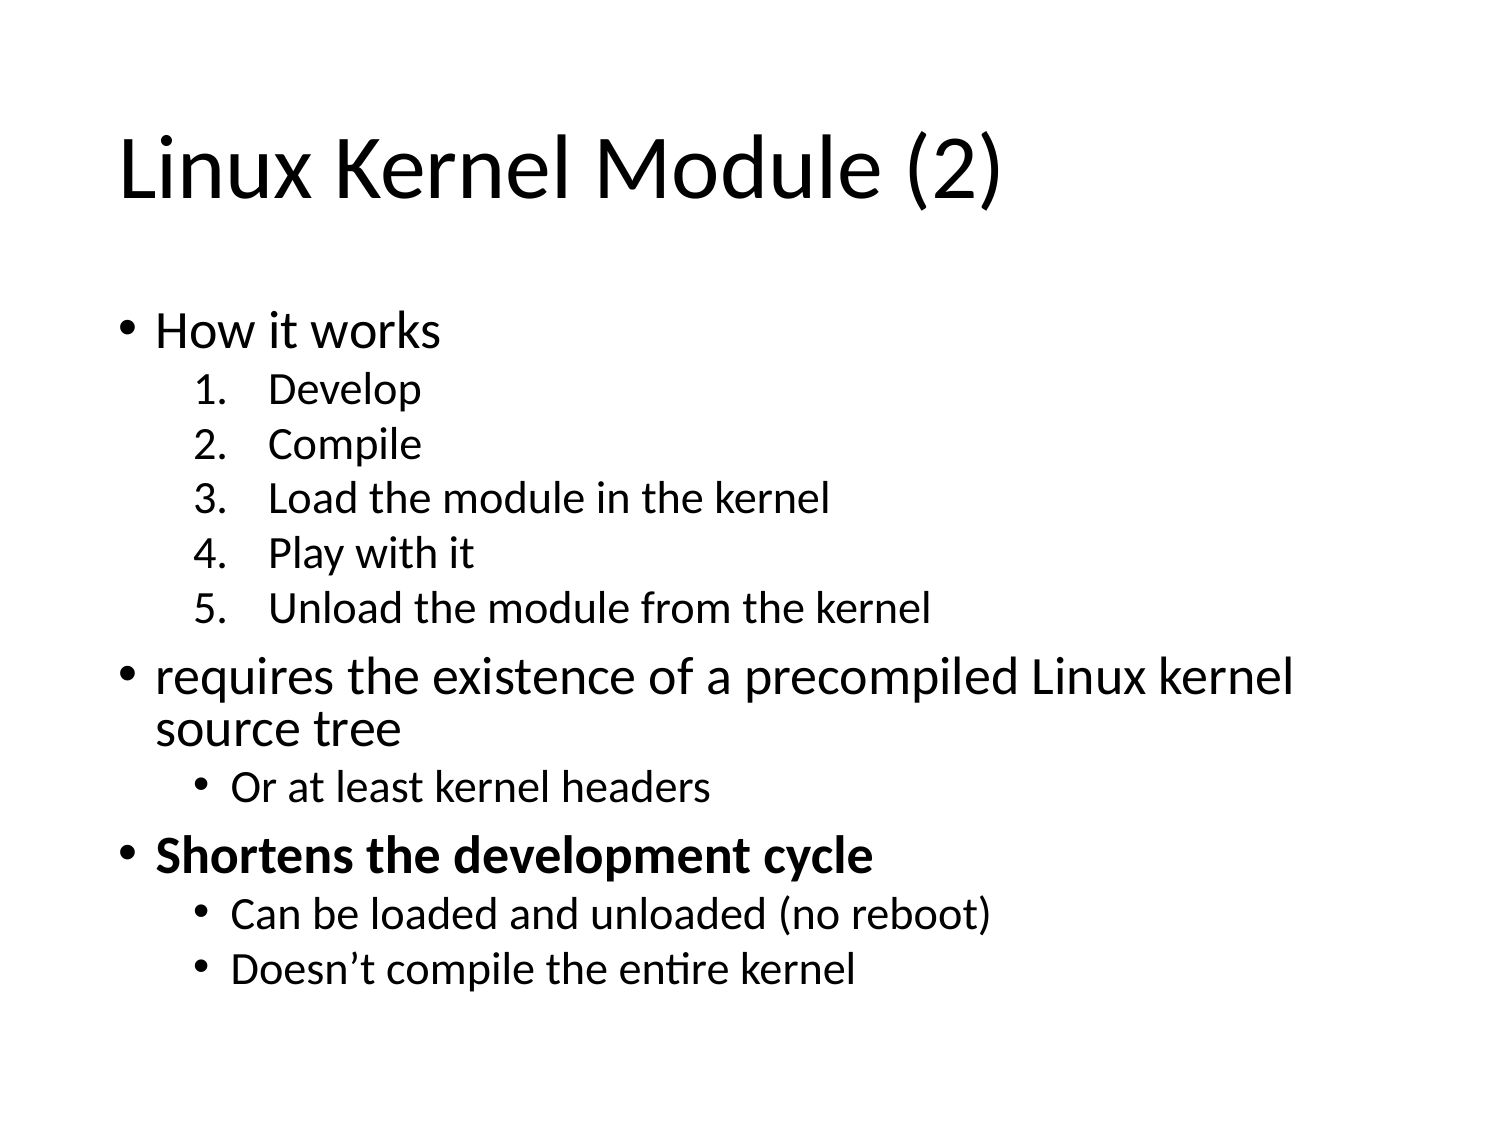

# Linux Kernel Module (2)
How it works
Develop
Compile
Load the module in the kernel
Play with it
Unload the module from the kernel
requires the existence of a precompiled Linux kernel source tree
Or at least kernel headers
Shortens the development cycle
Can be loaded and unloaded (no reboot)
Doesn’t compile the entire kernel